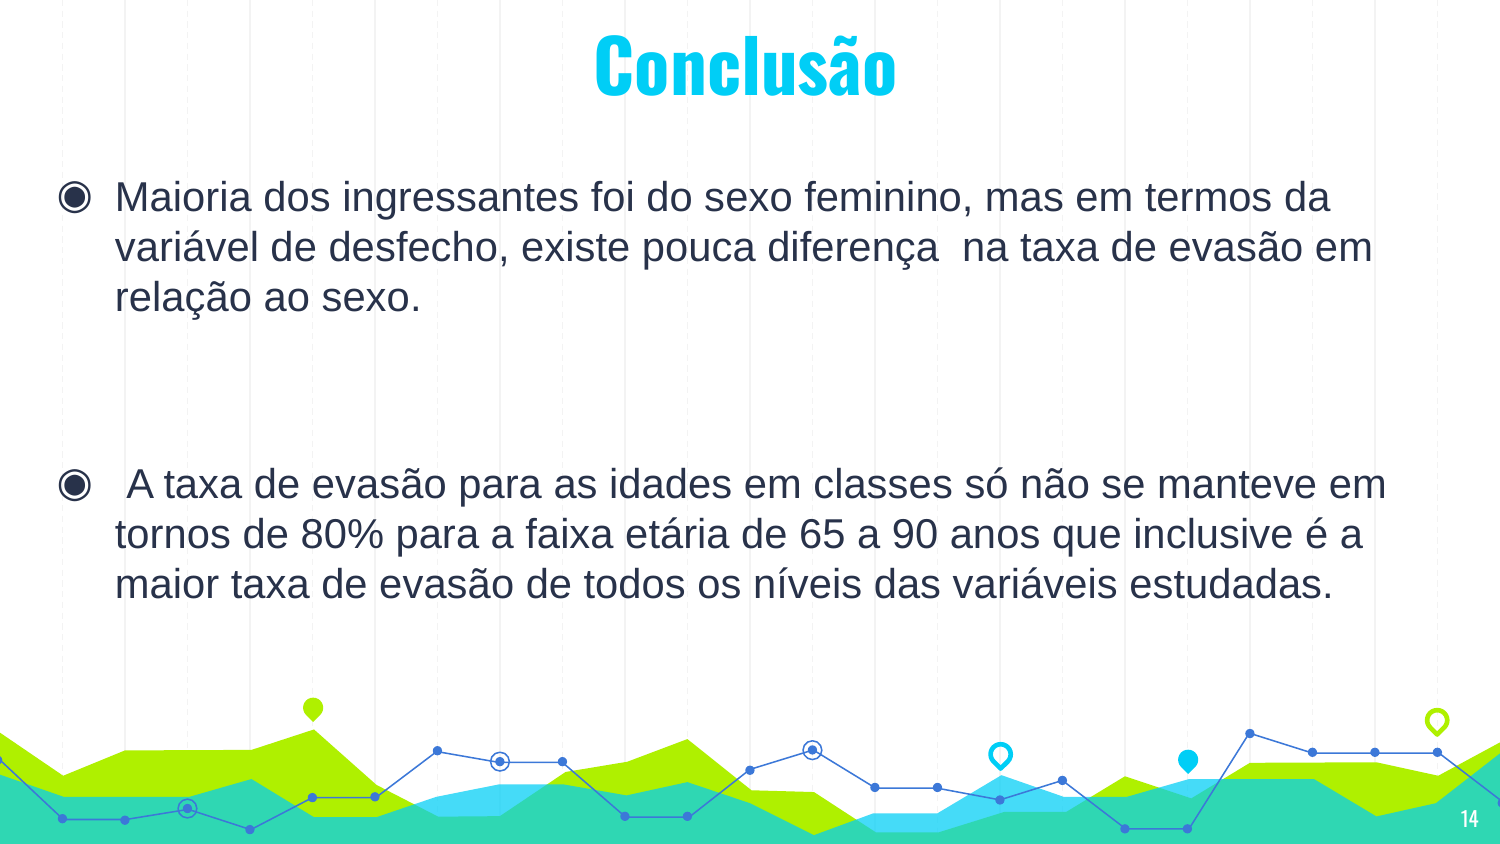

# Conclusão
Maioria dos ingressantes foi do sexo feminino, mas em termos da variável de desfecho, existe pouca diferença  na taxa de evasão em relação ao sexo.

 A taxa de evasão para as idades em classes só não se manteve em tornos de 80% para a faixa etária de 65 a 90 anos que inclusive é a maior taxa de evasão de todos os níveis das variáveis estudadas.

14